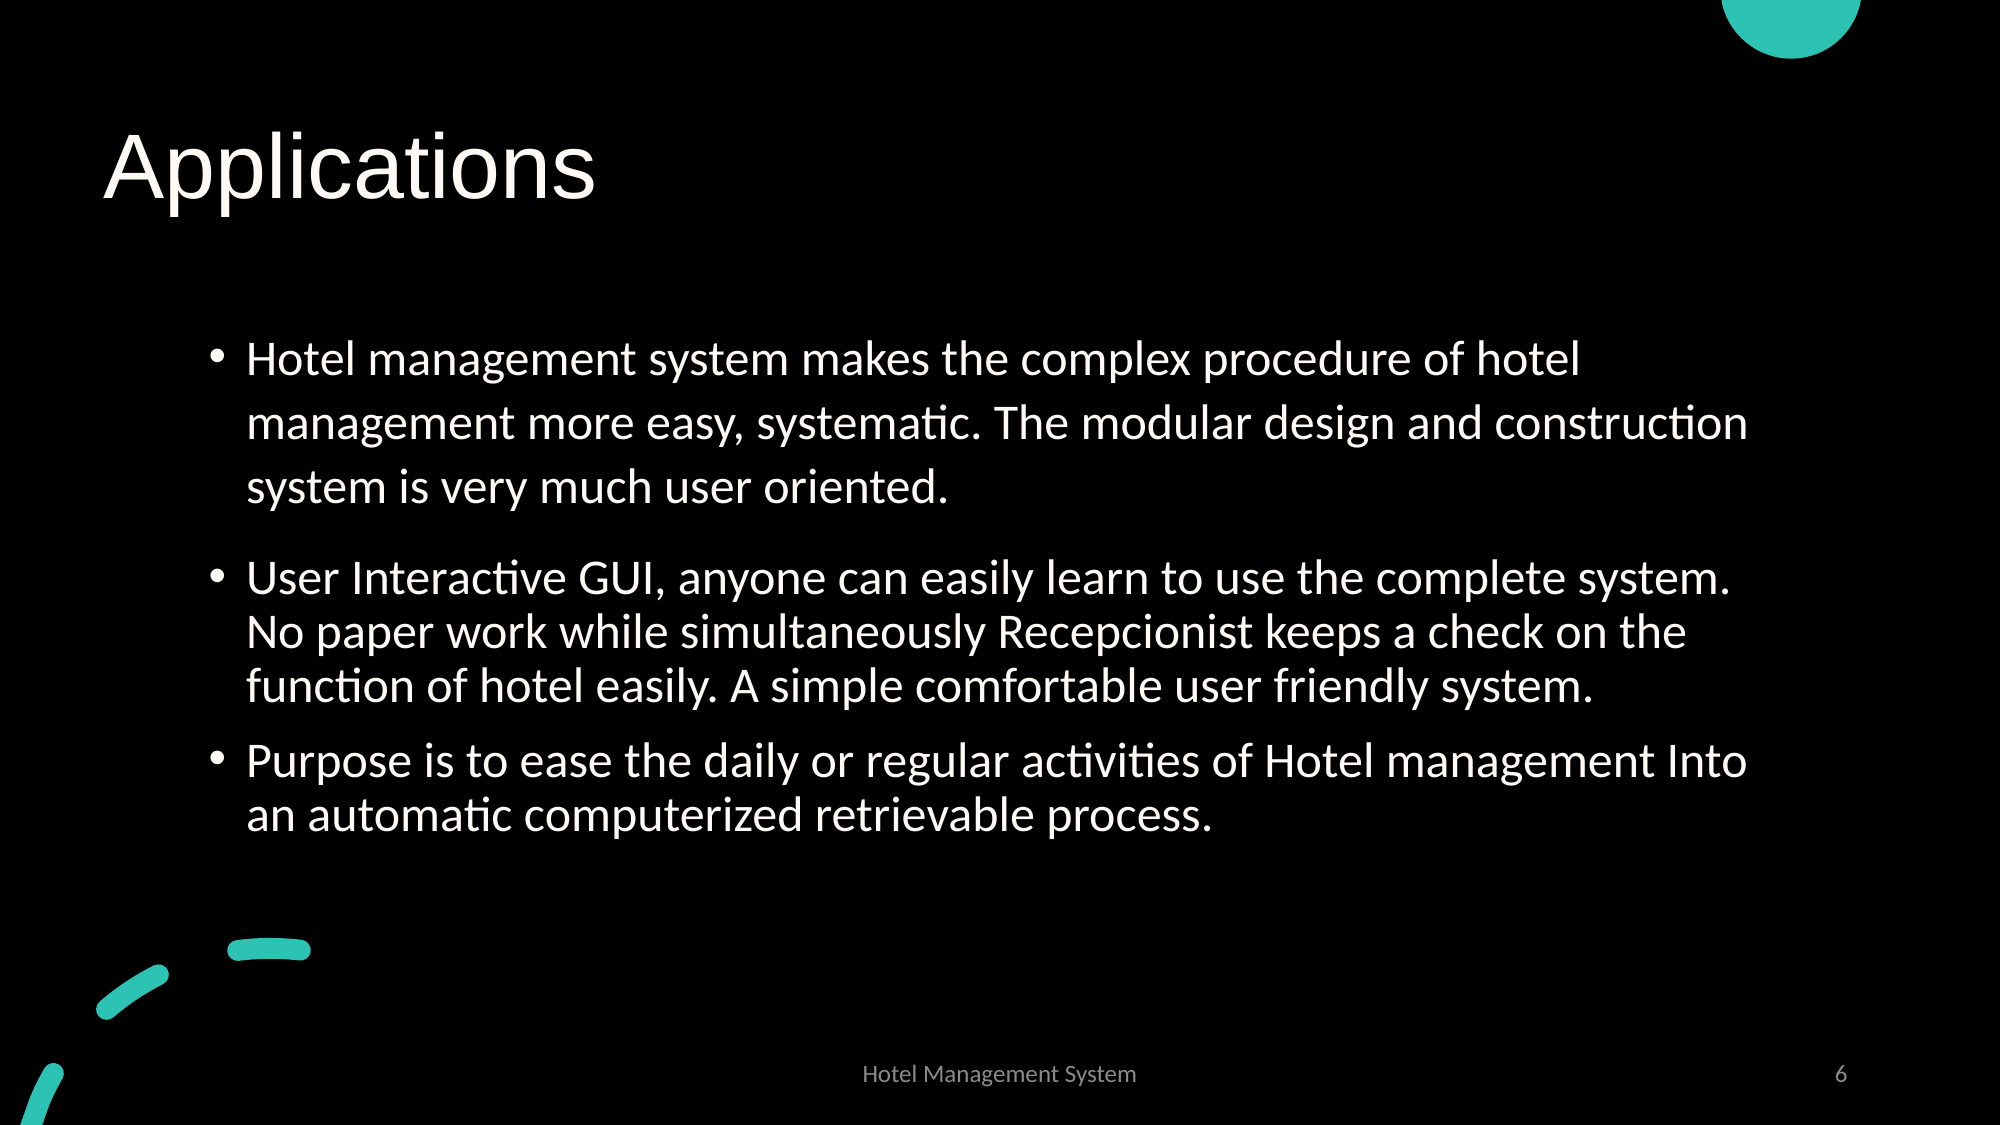

# Applications
Hotel management system makes the complex procedure of hotel management more easy, systematic. The modular design and construction system is very much user oriented.
User Interactive GUI, anyone can easily learn to use the complete system. No paper work while simultaneously Recepcionist keeps a check on the function of hotel easily. A simple comfortable user friendly system.
Purpose is to ease the daily or regular activities of Hotel management Into an automatic computerized retrievable process.

Hotel Management System
6